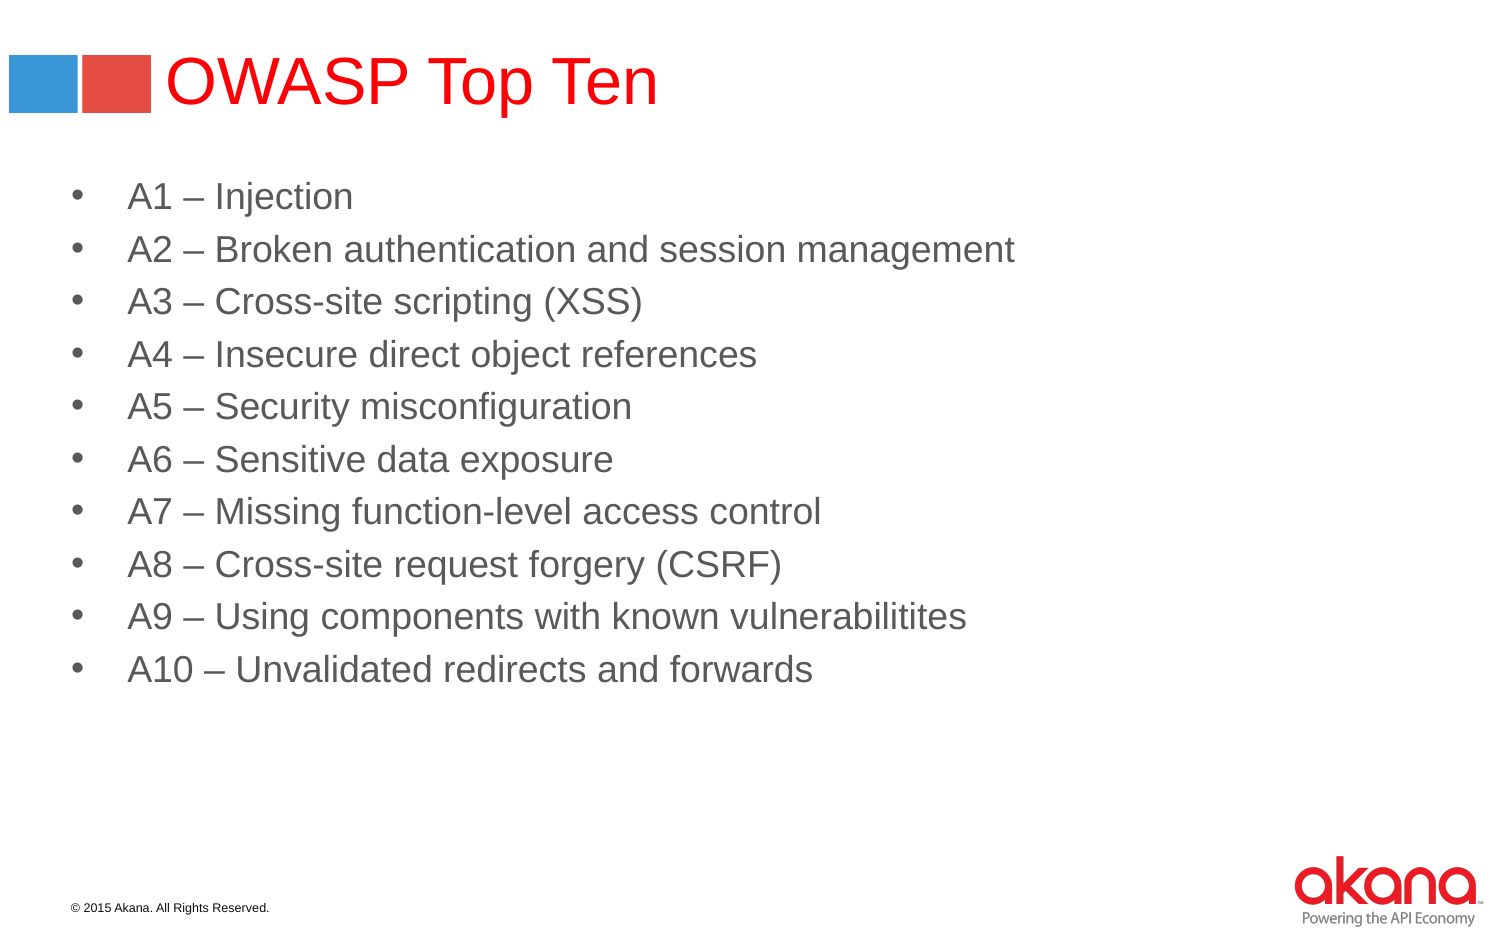

# OWASP Top Ten
A1 – Injection
A2 – Broken authentication and session management
A3 – Cross-site scripting (XSS)
A4 – Insecure direct object references
A5 – Security misconfiguration
A6 – Sensitive data exposure
A7 – Missing function-level access control
A8 – Cross-site request forgery (CSRF)
A9 – Using components with known vulnerabilitites
A10 – Unvalidated redirects and forwards